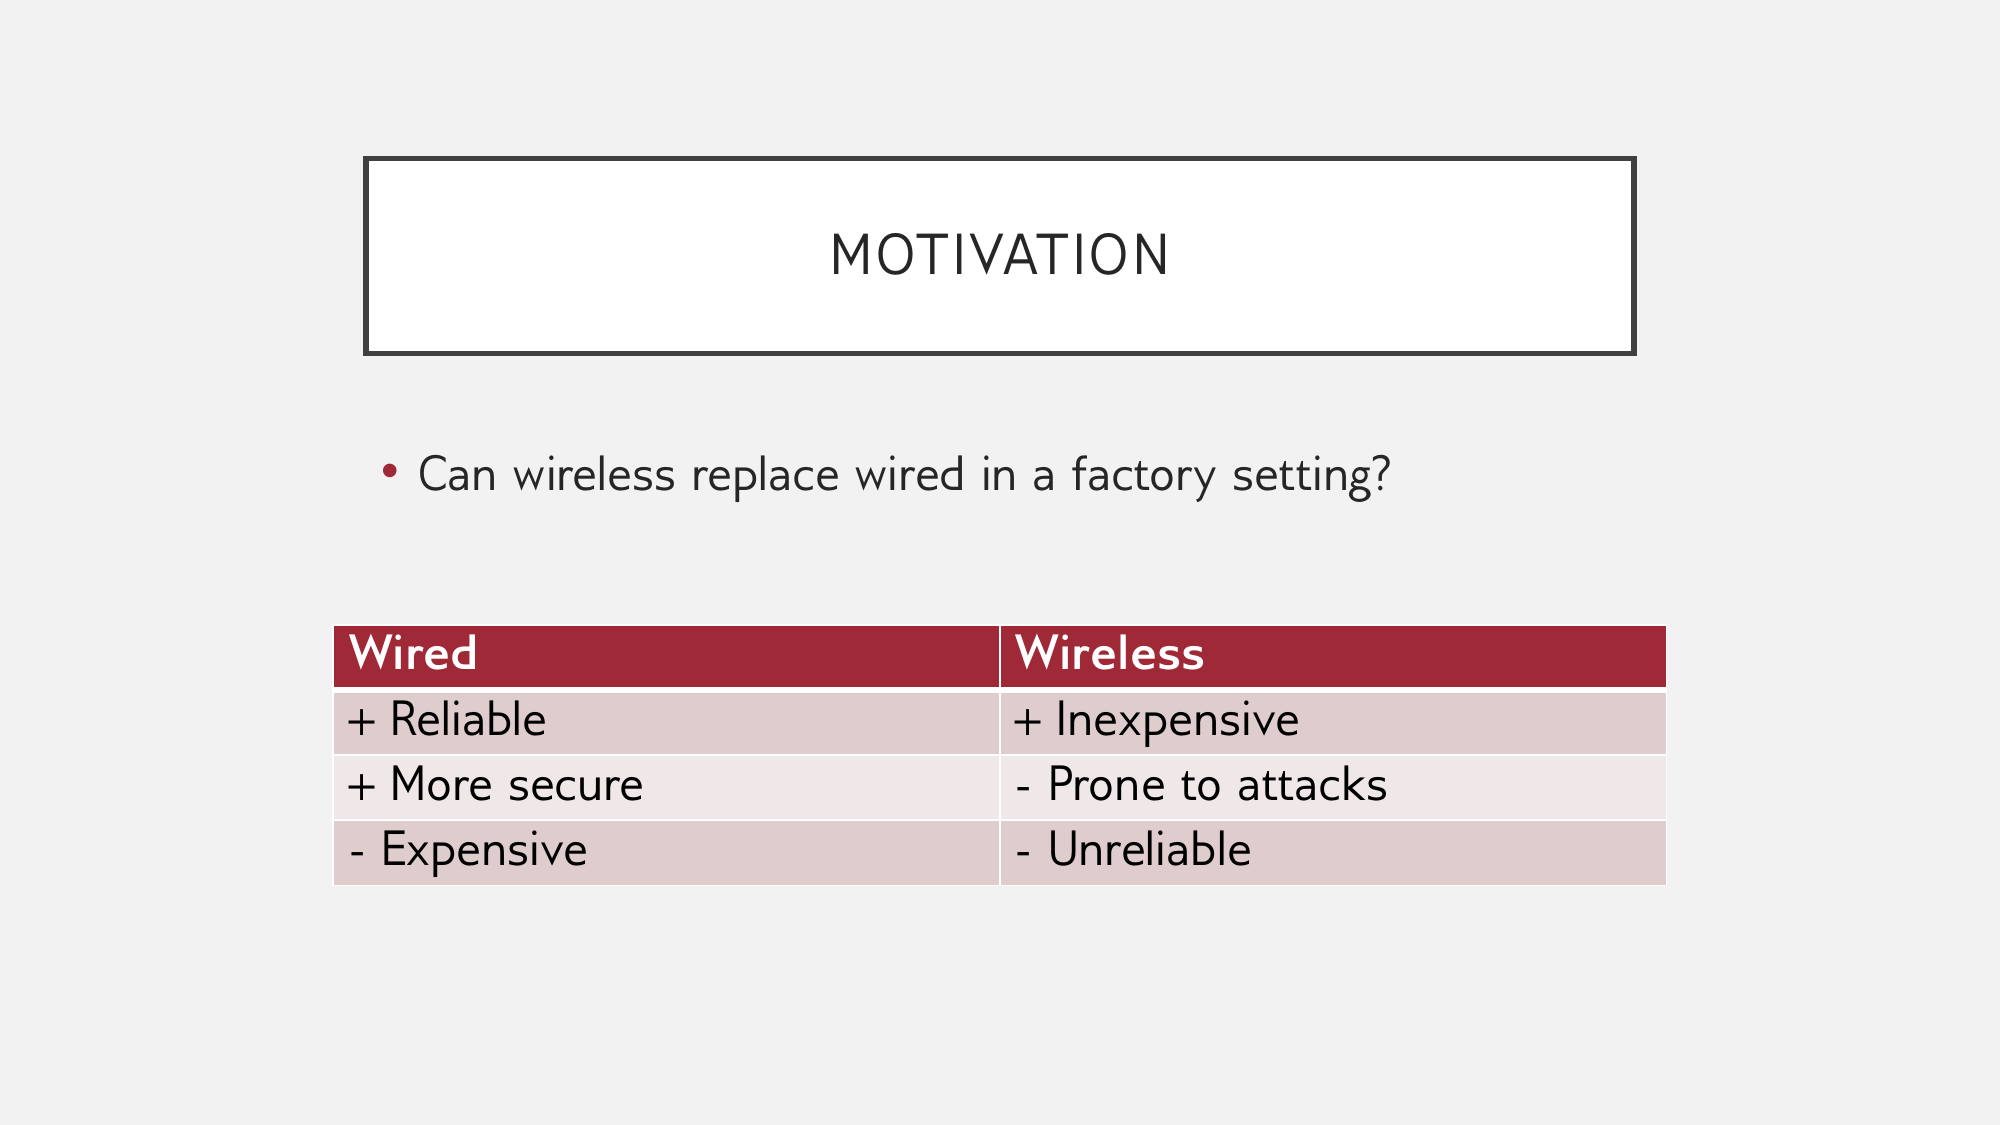

# Motivation
Can wireless replace wired in a factory setting?

| Wired | Wireless |
| --- | --- |
| + Reliable | + Inexpensive |
| + More secure | - Prone to attacks |
| - Expensive | - Unreliable |